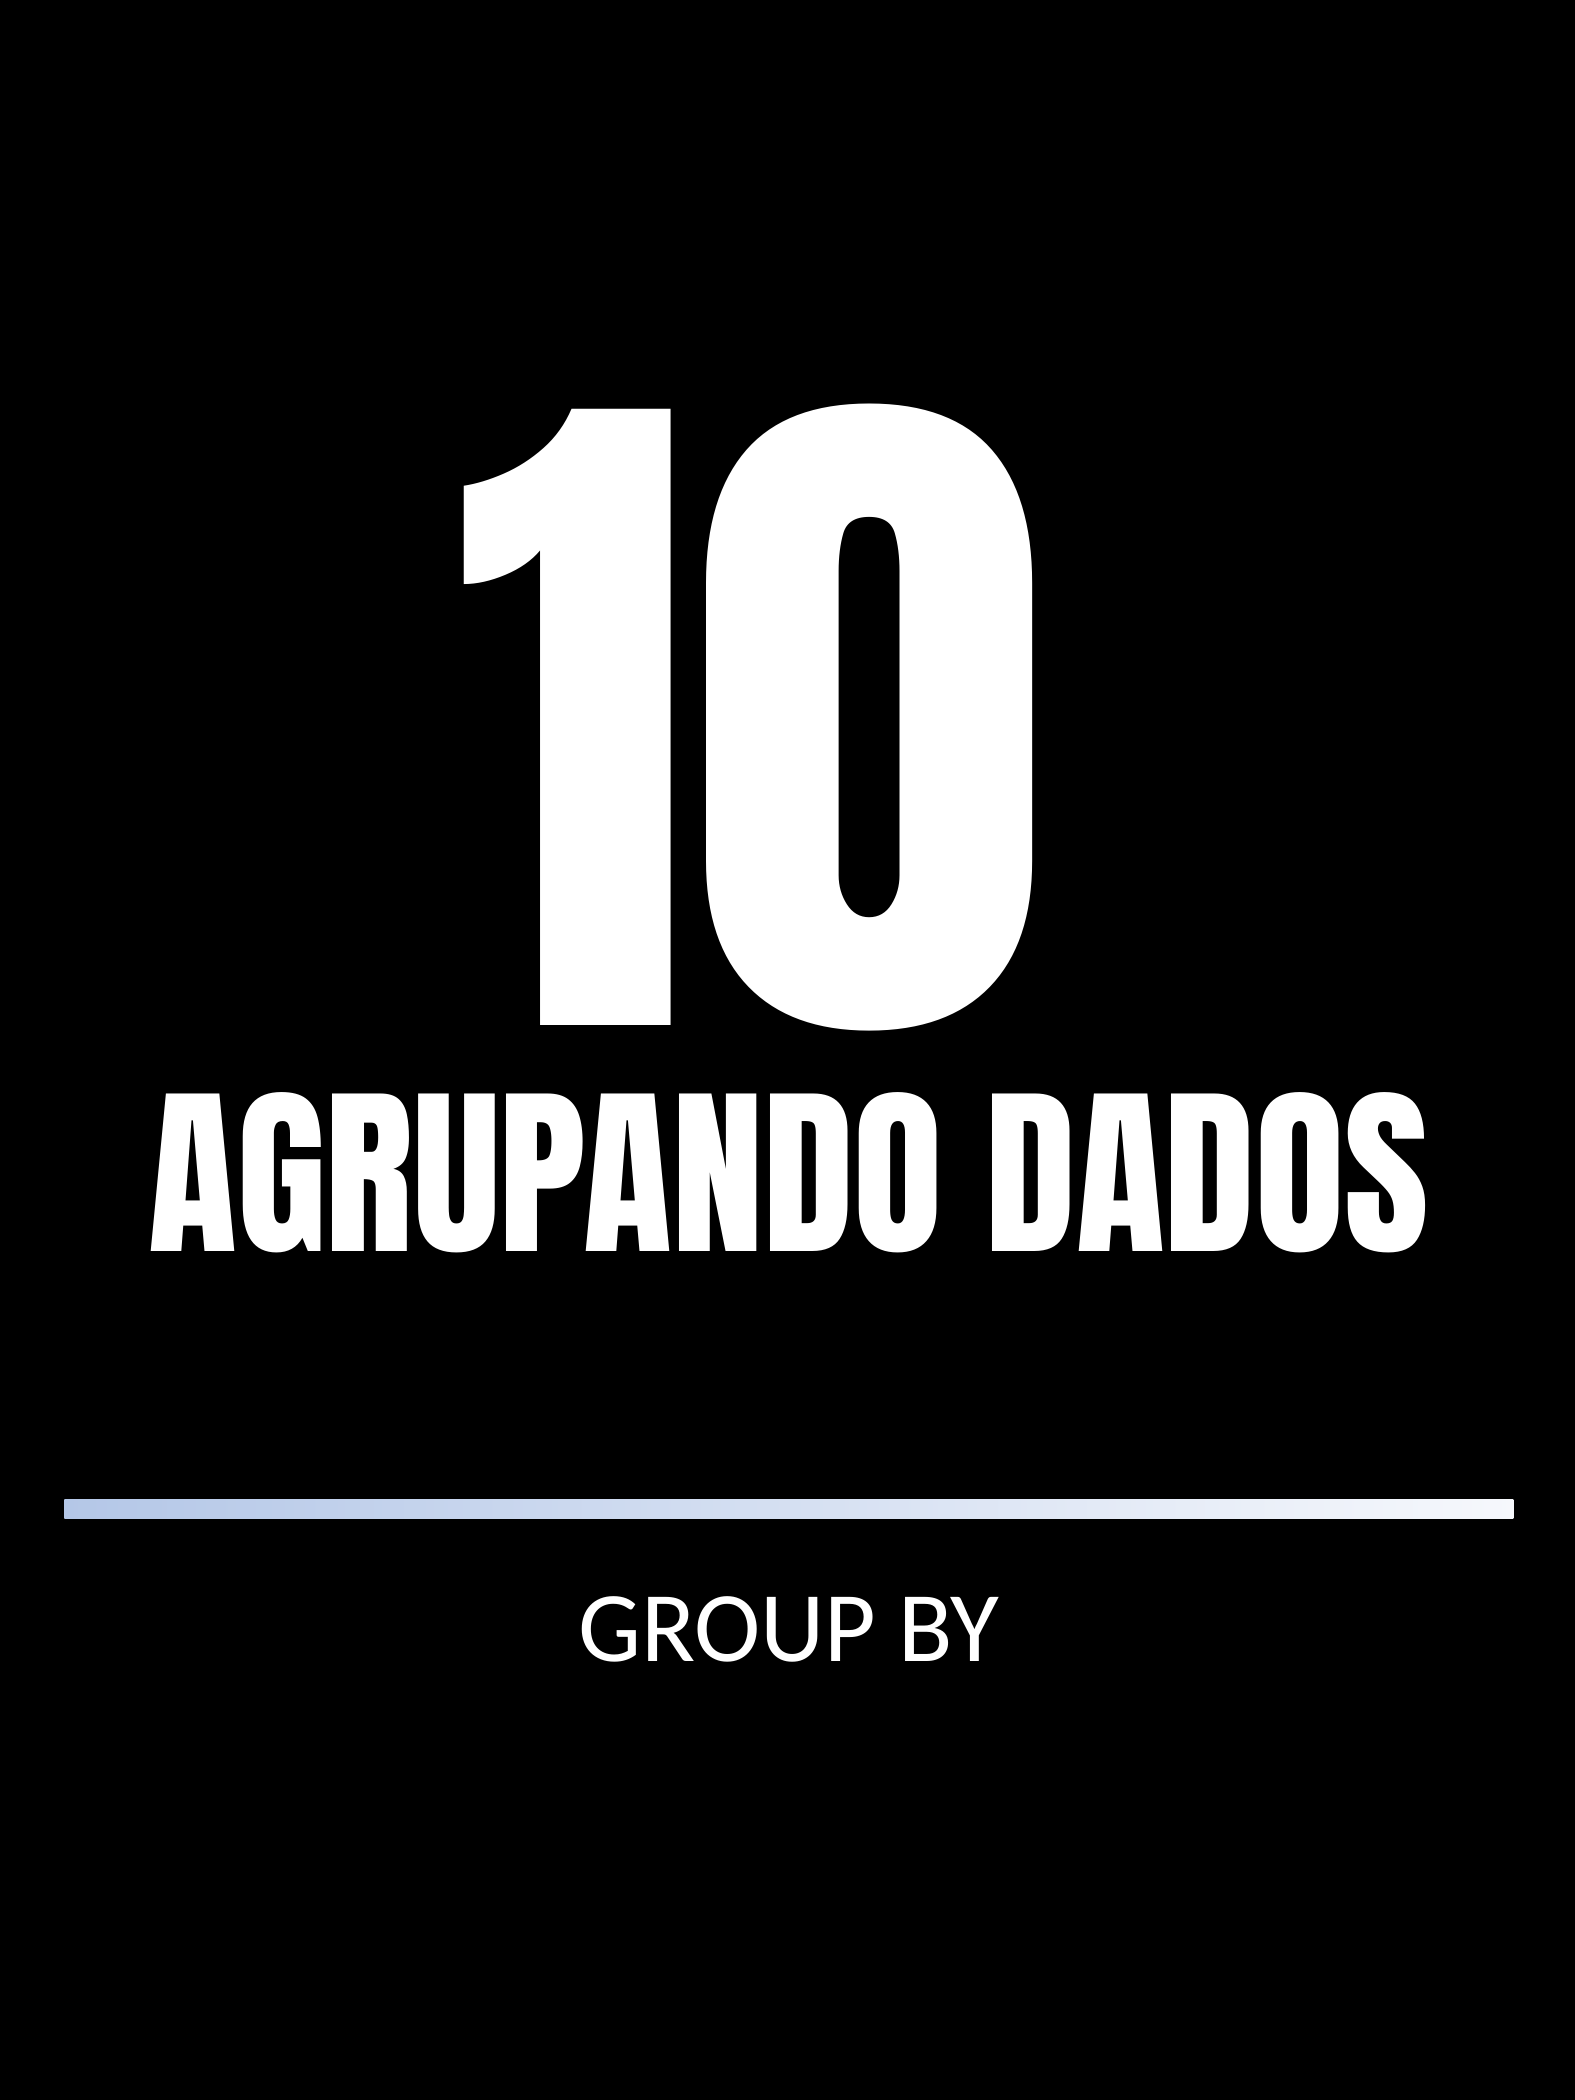

10
AGRUPANDO DADOS

GROUP BY

Comandos Básicos SQL - Vitor Gerevini
21